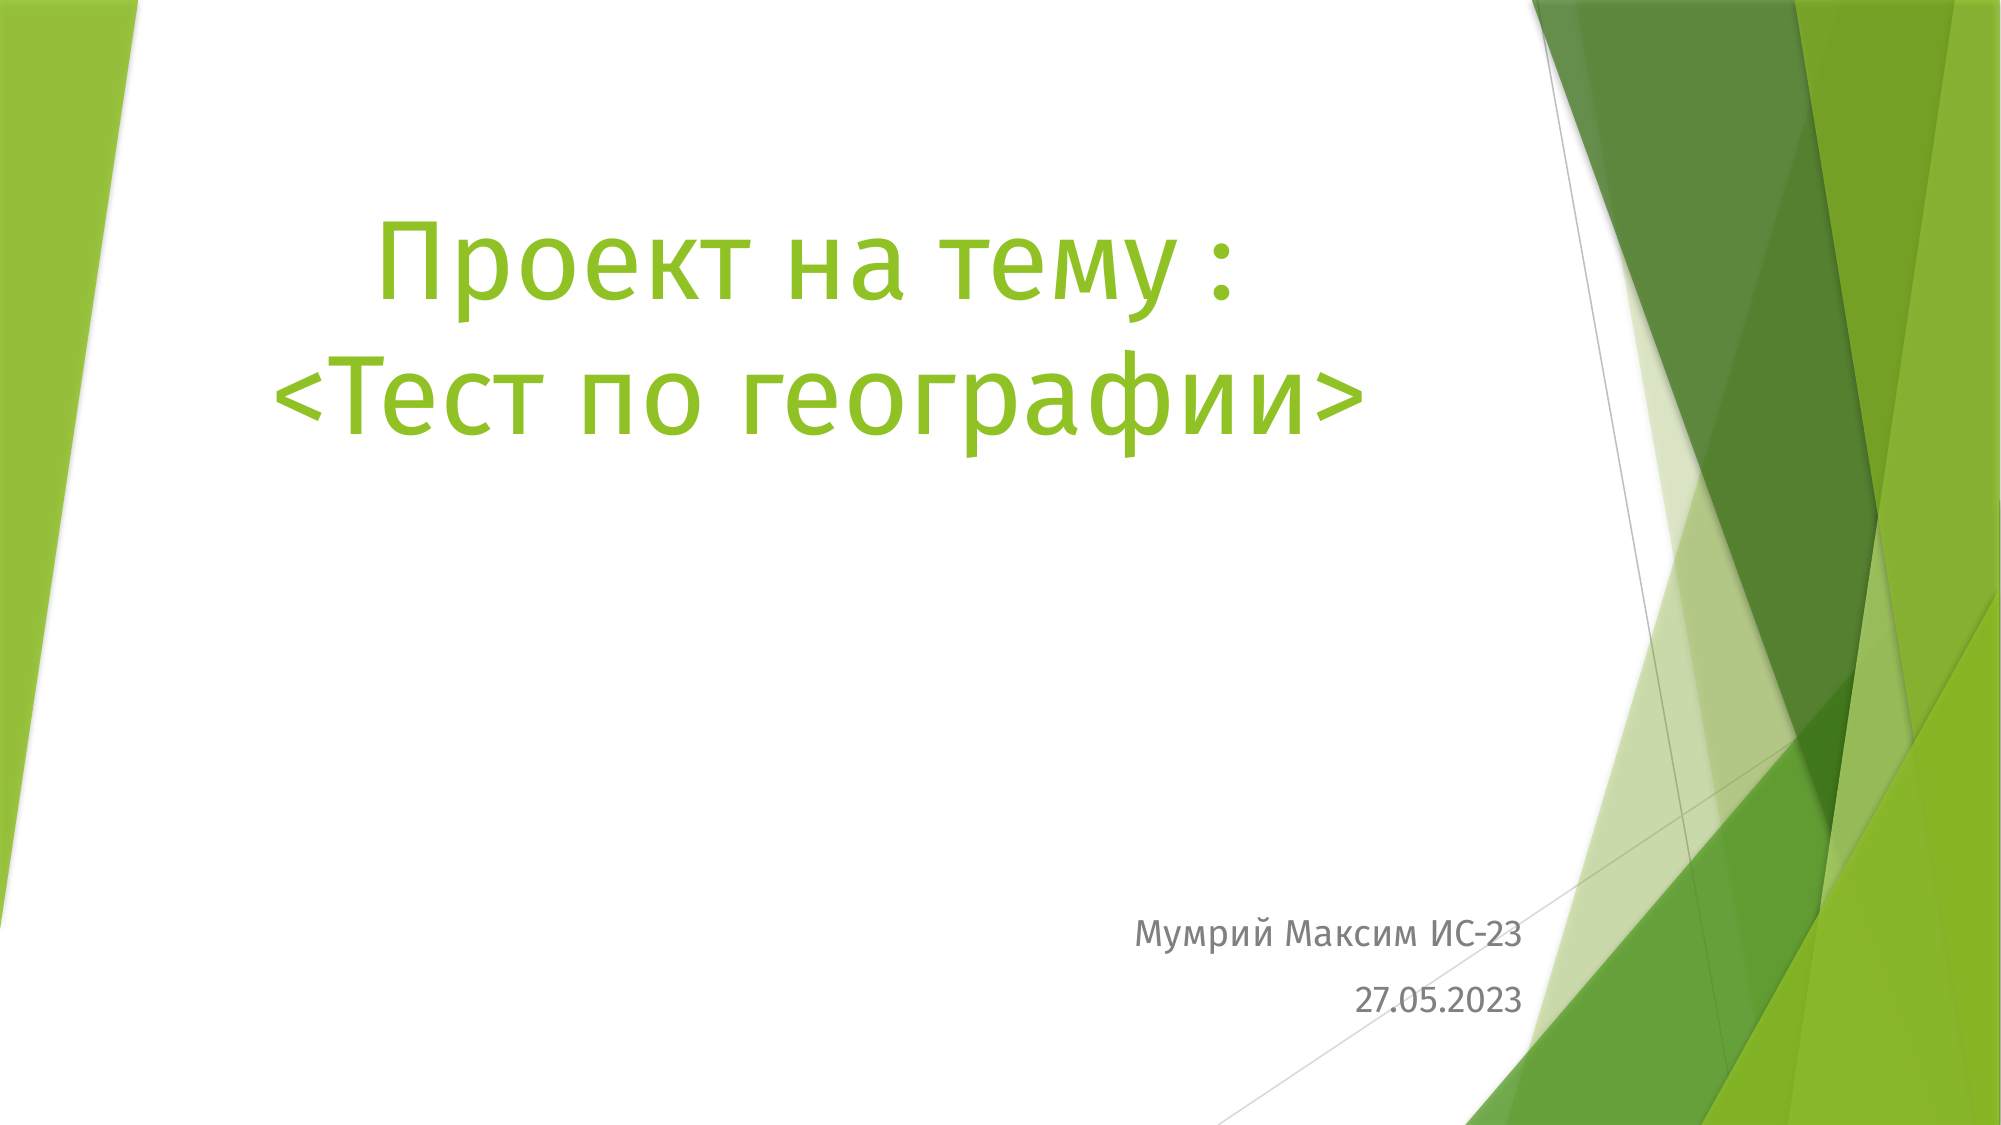

# Проект на тему : <Тест по географии>
Мумрий Максим ИС-23
27.05.2023